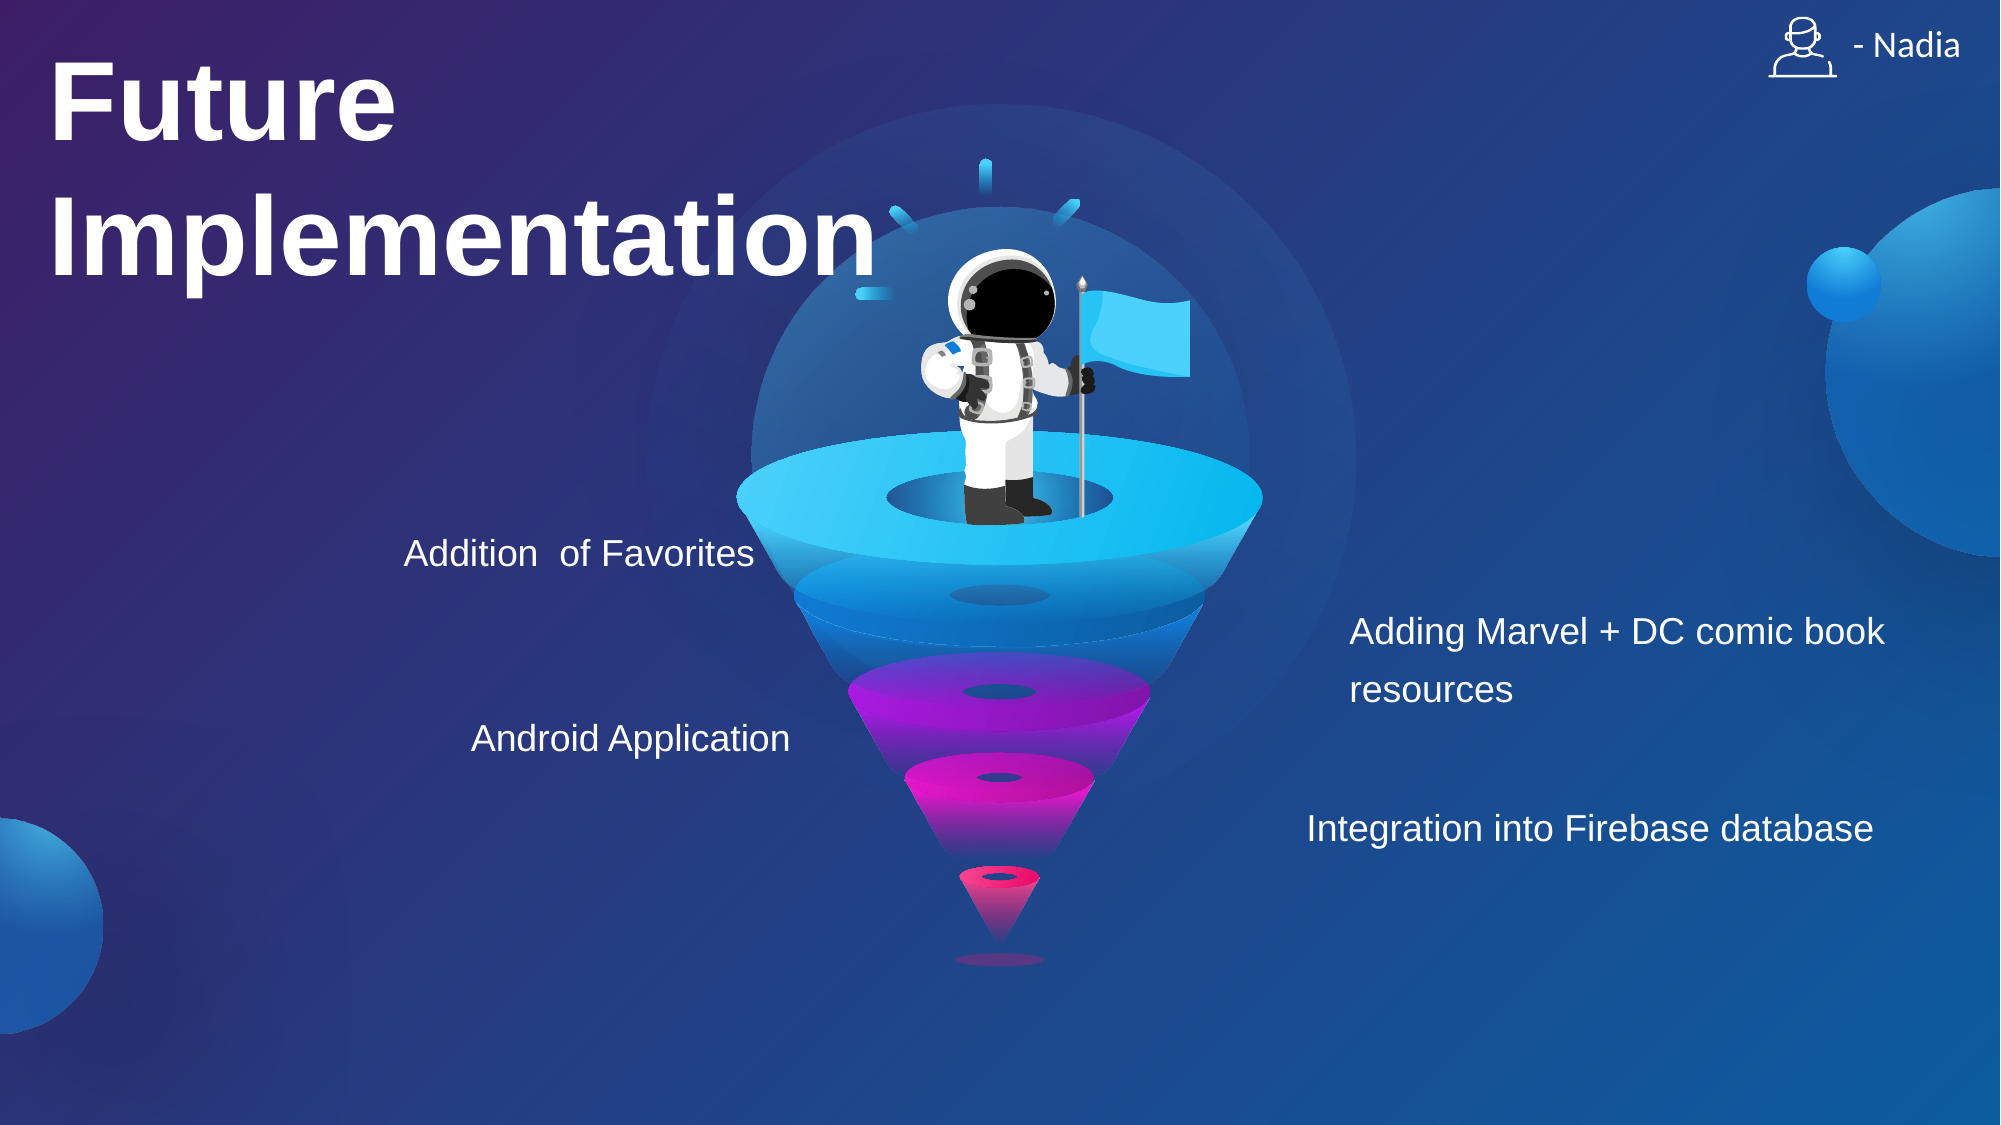

- Nadia

Future Implementation

01
Addition  of Favorites
02
Adding Marvel + DC comic book resources
03
Android Application
04
Integration into Firebase database